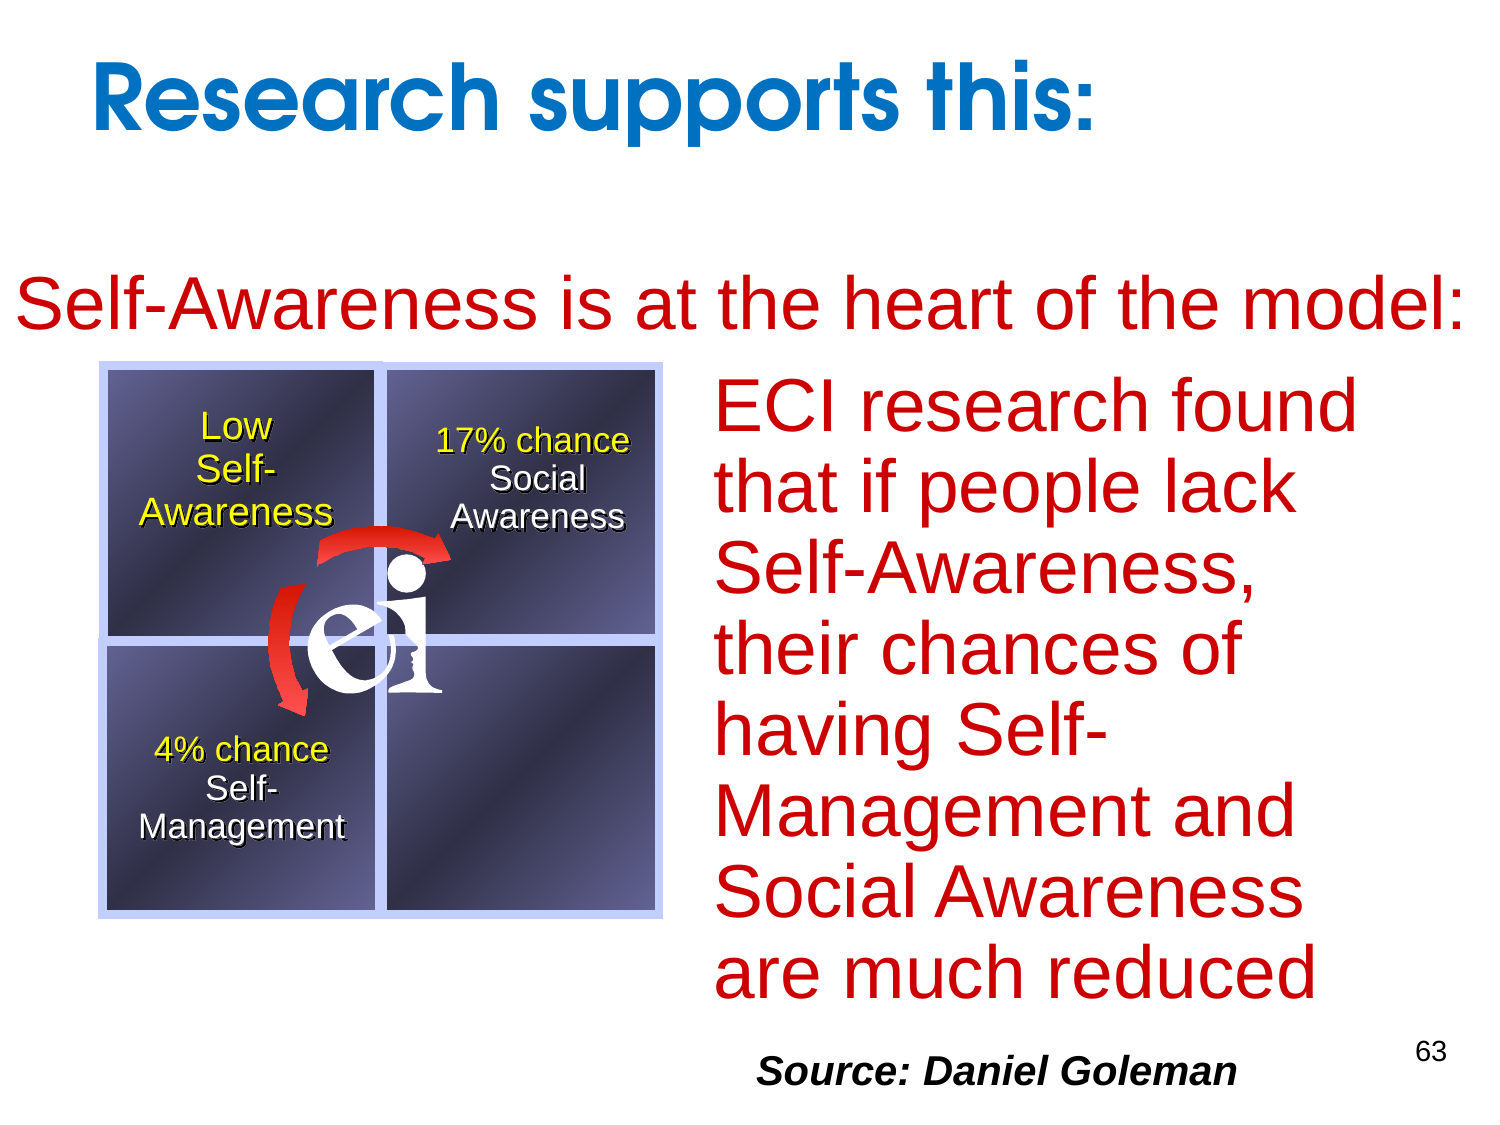

# Research supports this:
Self-Awareness is at the heart of the model:
ECI research found that if people lack Self-Awareness, their chances of having Self-Management and Social Awareness are much reduced

Low
Self-
Awareness
17% chance
Social
Awareness

4% chance
Self-
Management
63
Source: Daniel Goleman